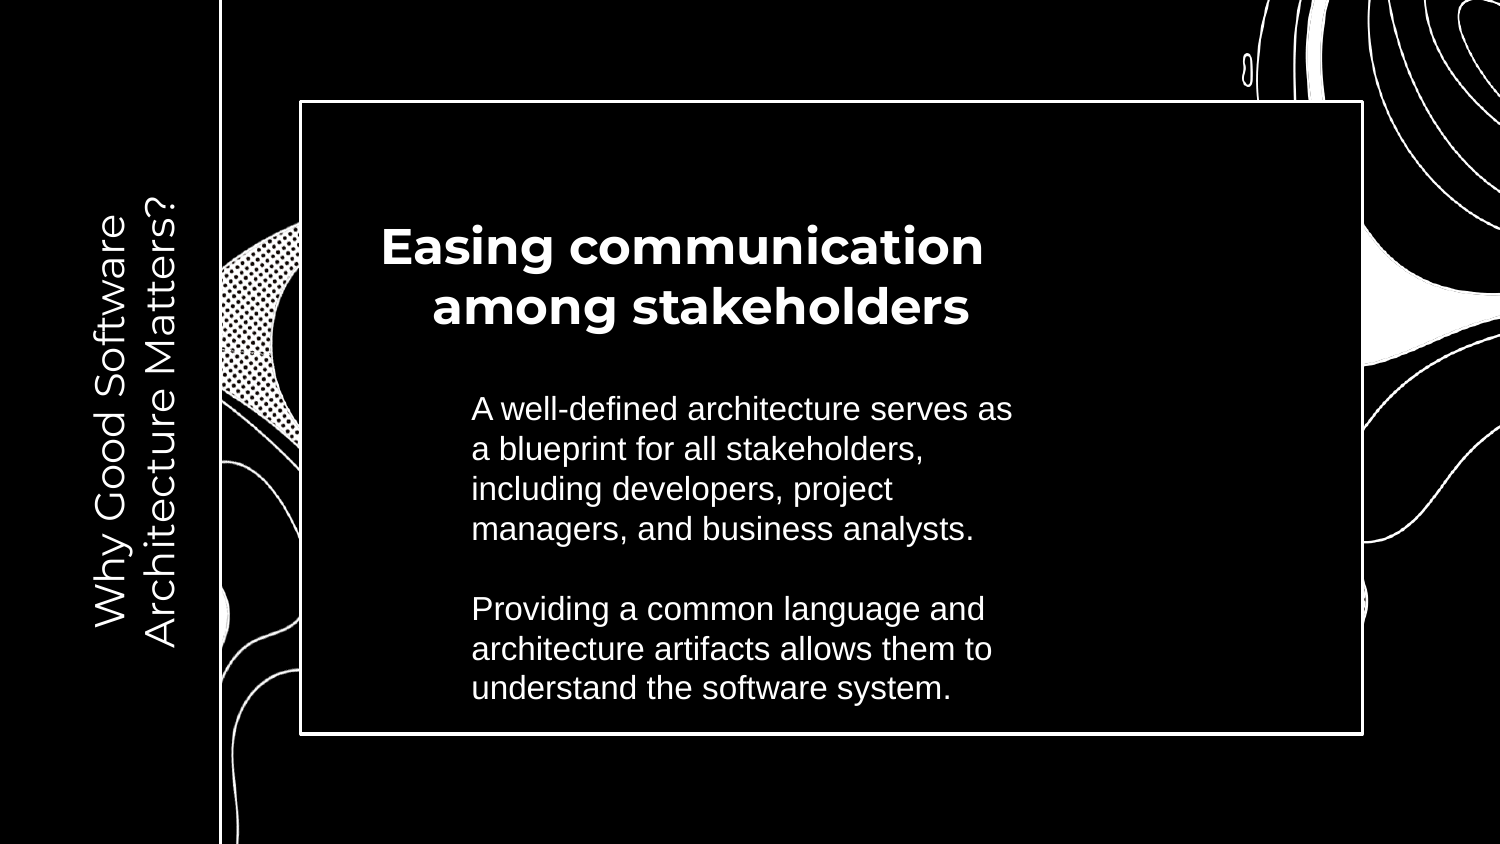

Easing communication among stakeholders
A well-defined architecture serves as a blueprint for all stakeholders, including developers, project managers, and business analysts.

Providing a common language and architecture artifacts allows them to understand the software system.
# Why Good Software Architecture Matters?